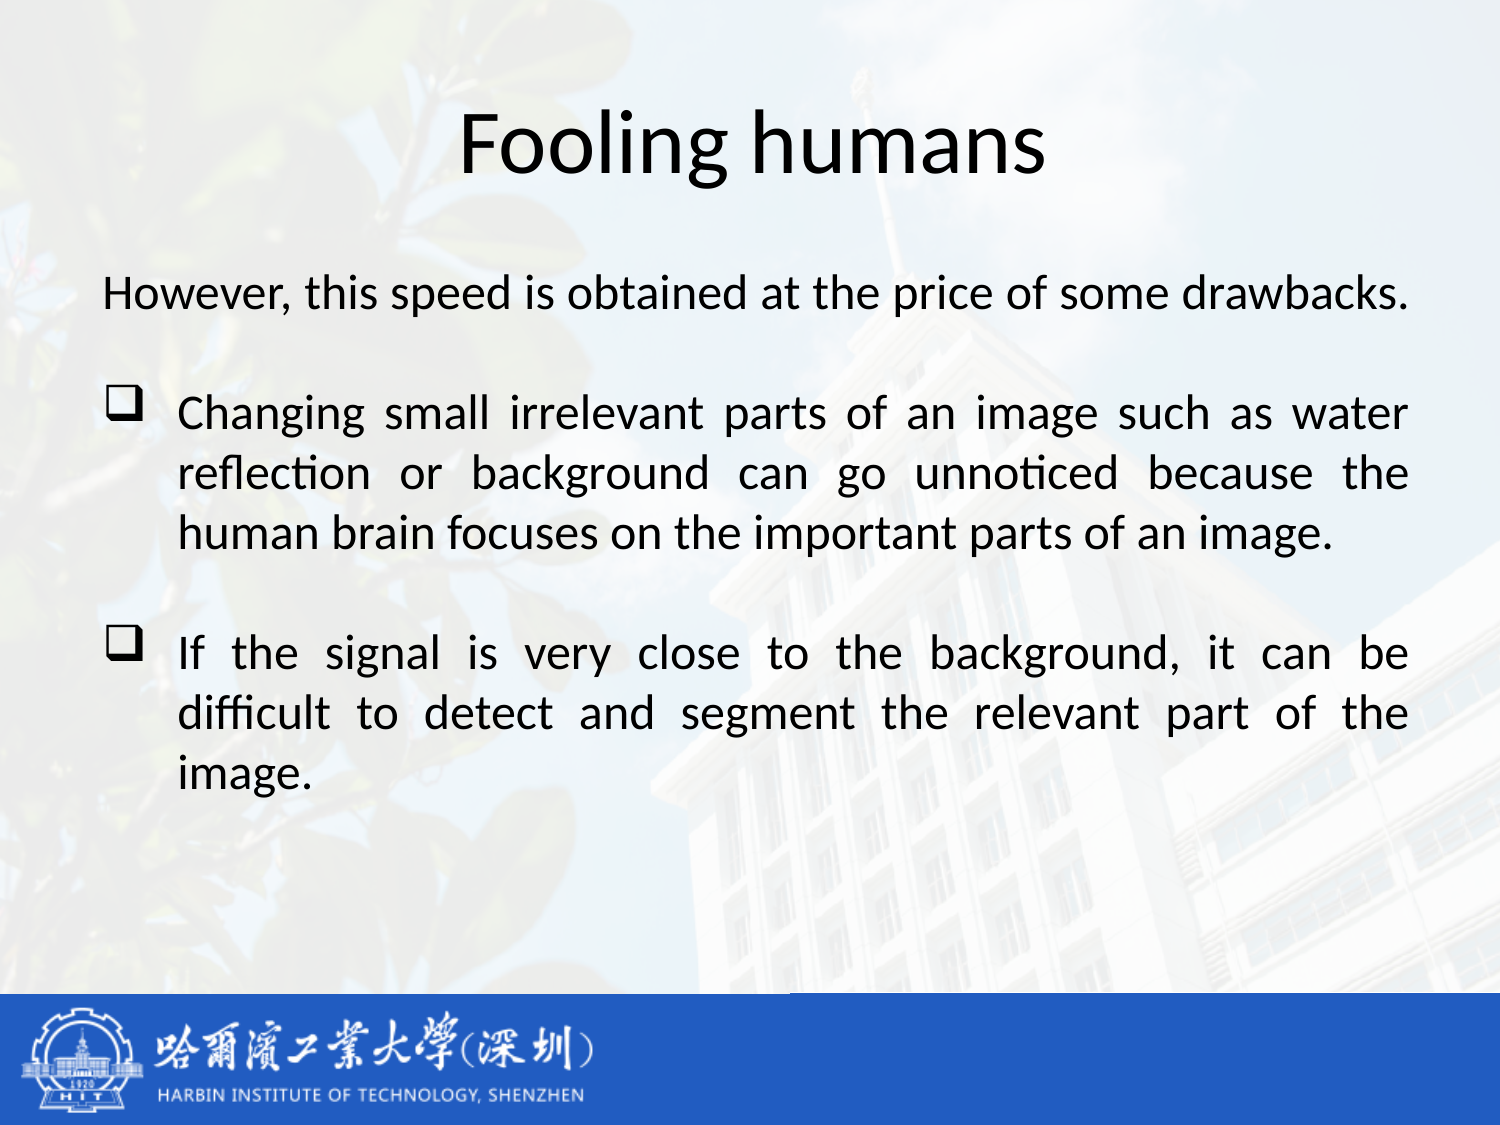

# Fooling humans
However, this speed is obtained at the price of some drawbacks.

Changing small irrelevant parts of an image such as water reflection or background can go unnoticed because the human brain focuses on the important parts of an image.

If the signal is very close to the background, it can be difficult to detect and segment the relevant part of the image.